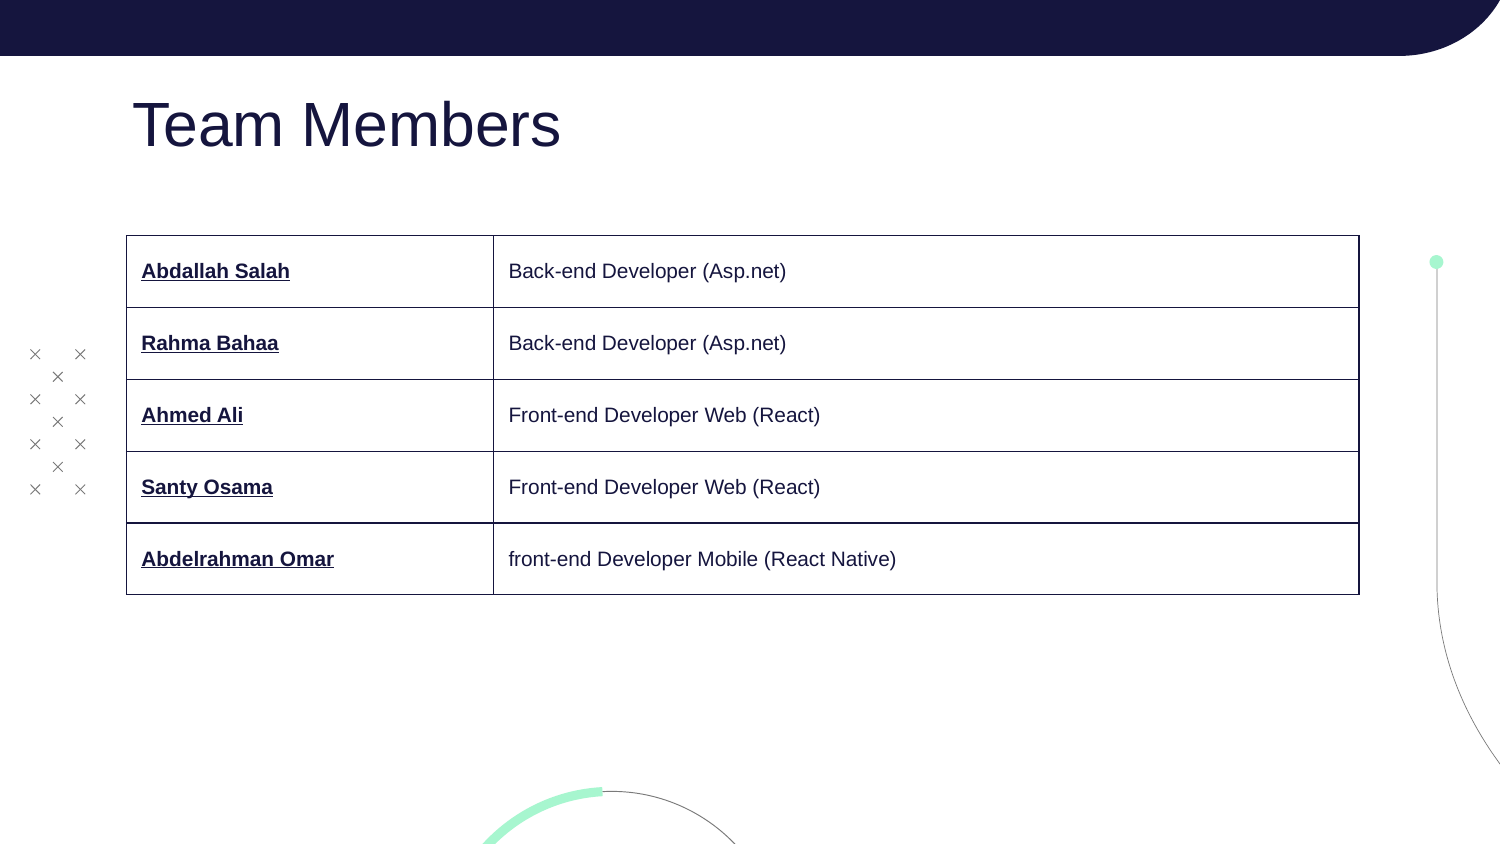

# Team Members
| Abdallah Salah | Back-end Developer (Asp.net) |
| --- | --- |
| Rahma Bahaa | Back-end Developer (Asp.net) |
| Ahmed Ali | Front-end Developer Web (React) |
| Santy Osama | Front-end Developer Web (React) |
| Abdelrahman Omar | front-end Developer Mobile (React Native) |